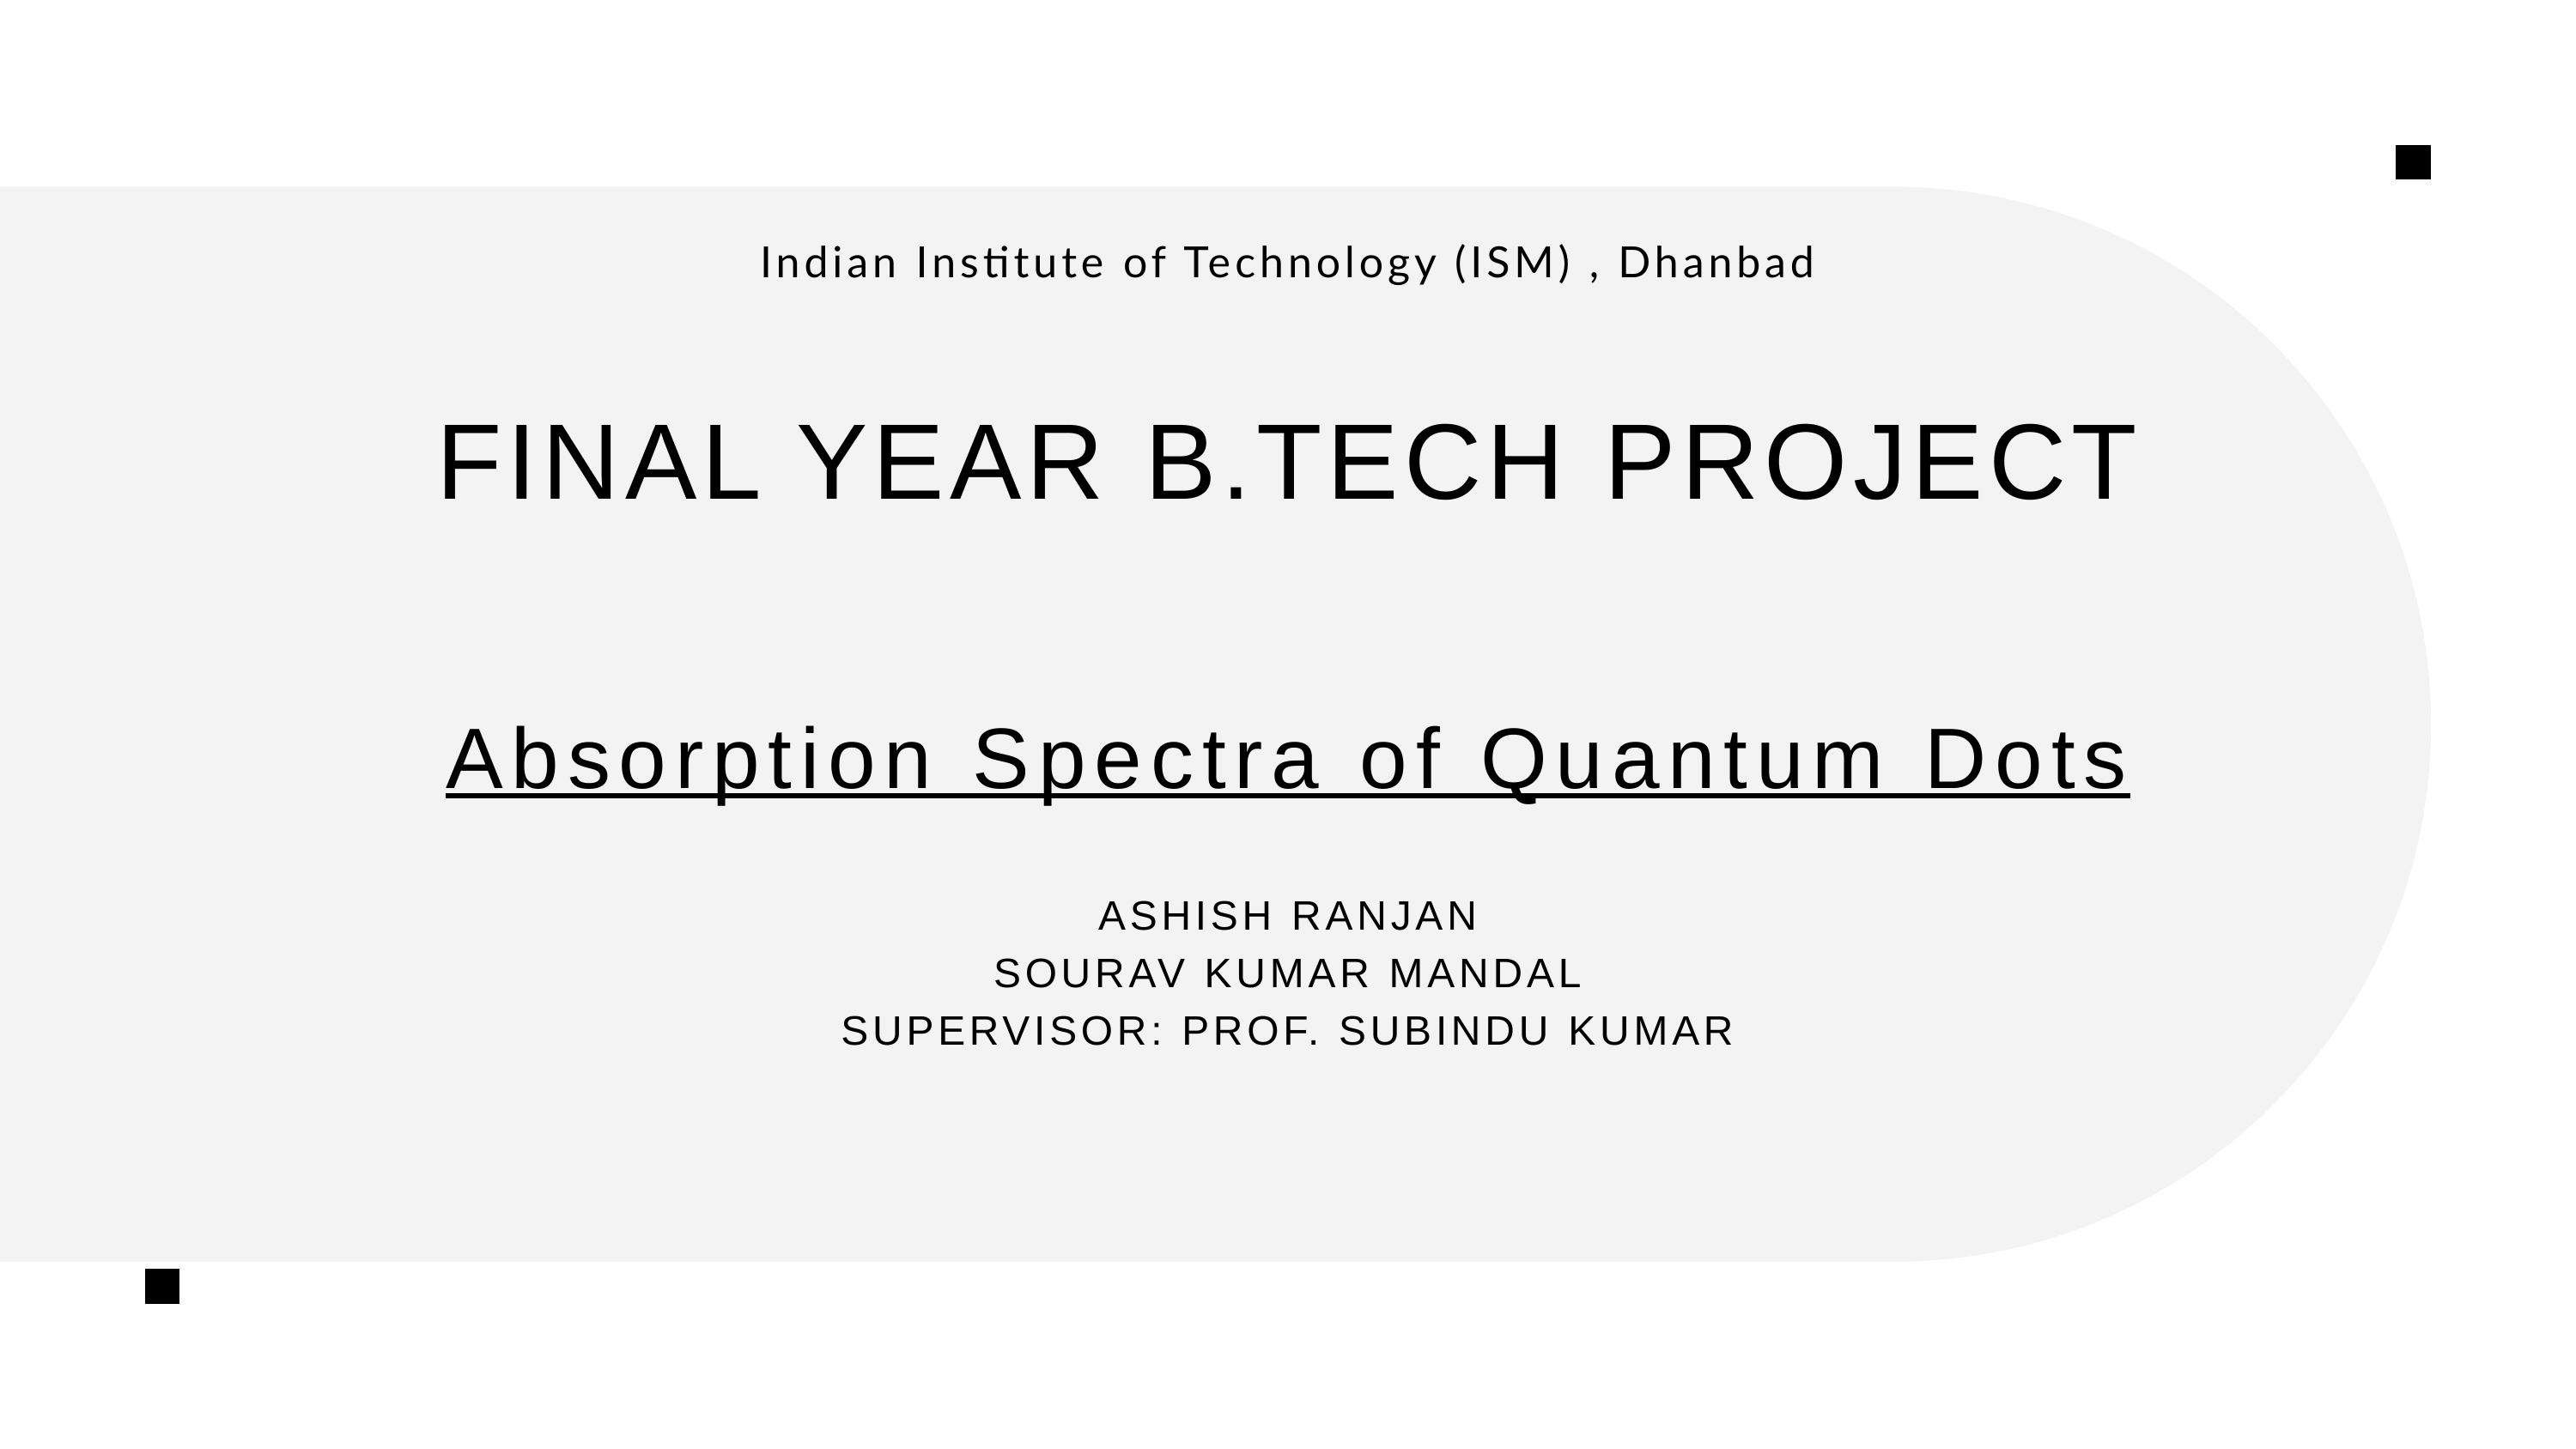

Indian Institute of Technology (ISM) , Dhanbad
FINAL YEAR B.TECH PROJECT
Absorption Spectra of Quantum Dots
ASHISH RANJAN
SOURAV KUMAR MANDAL
SUPERVISOR: PROF. SUBINDU KUMAR